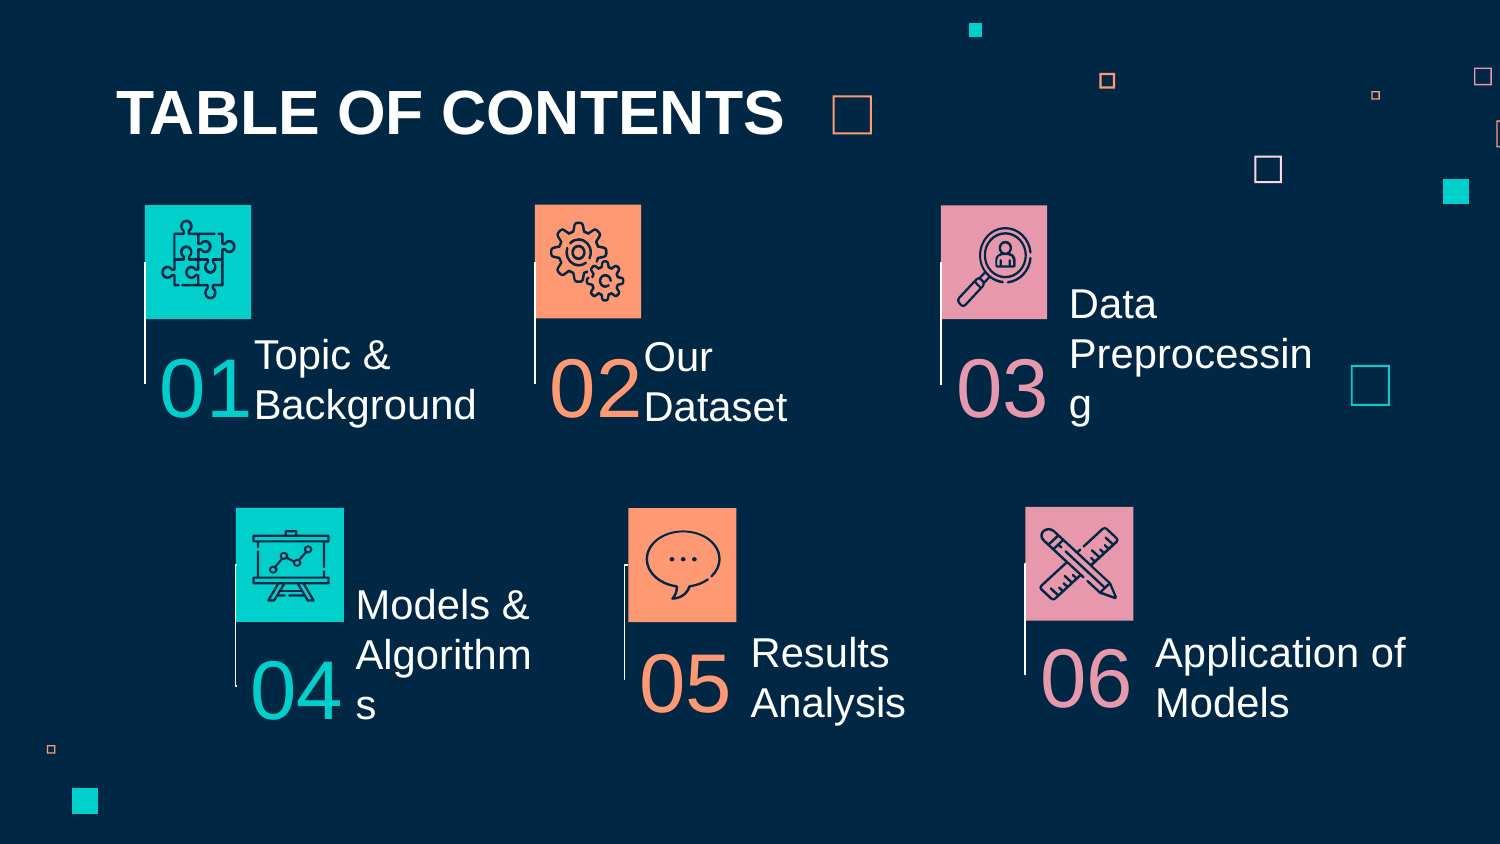

TABLE OF CONTENTS

02
01
03
Data Preprocessing
# Topic & Background
Our Dataset

06
05
04
Results Analysis
Application of Models
Models & Algorithms